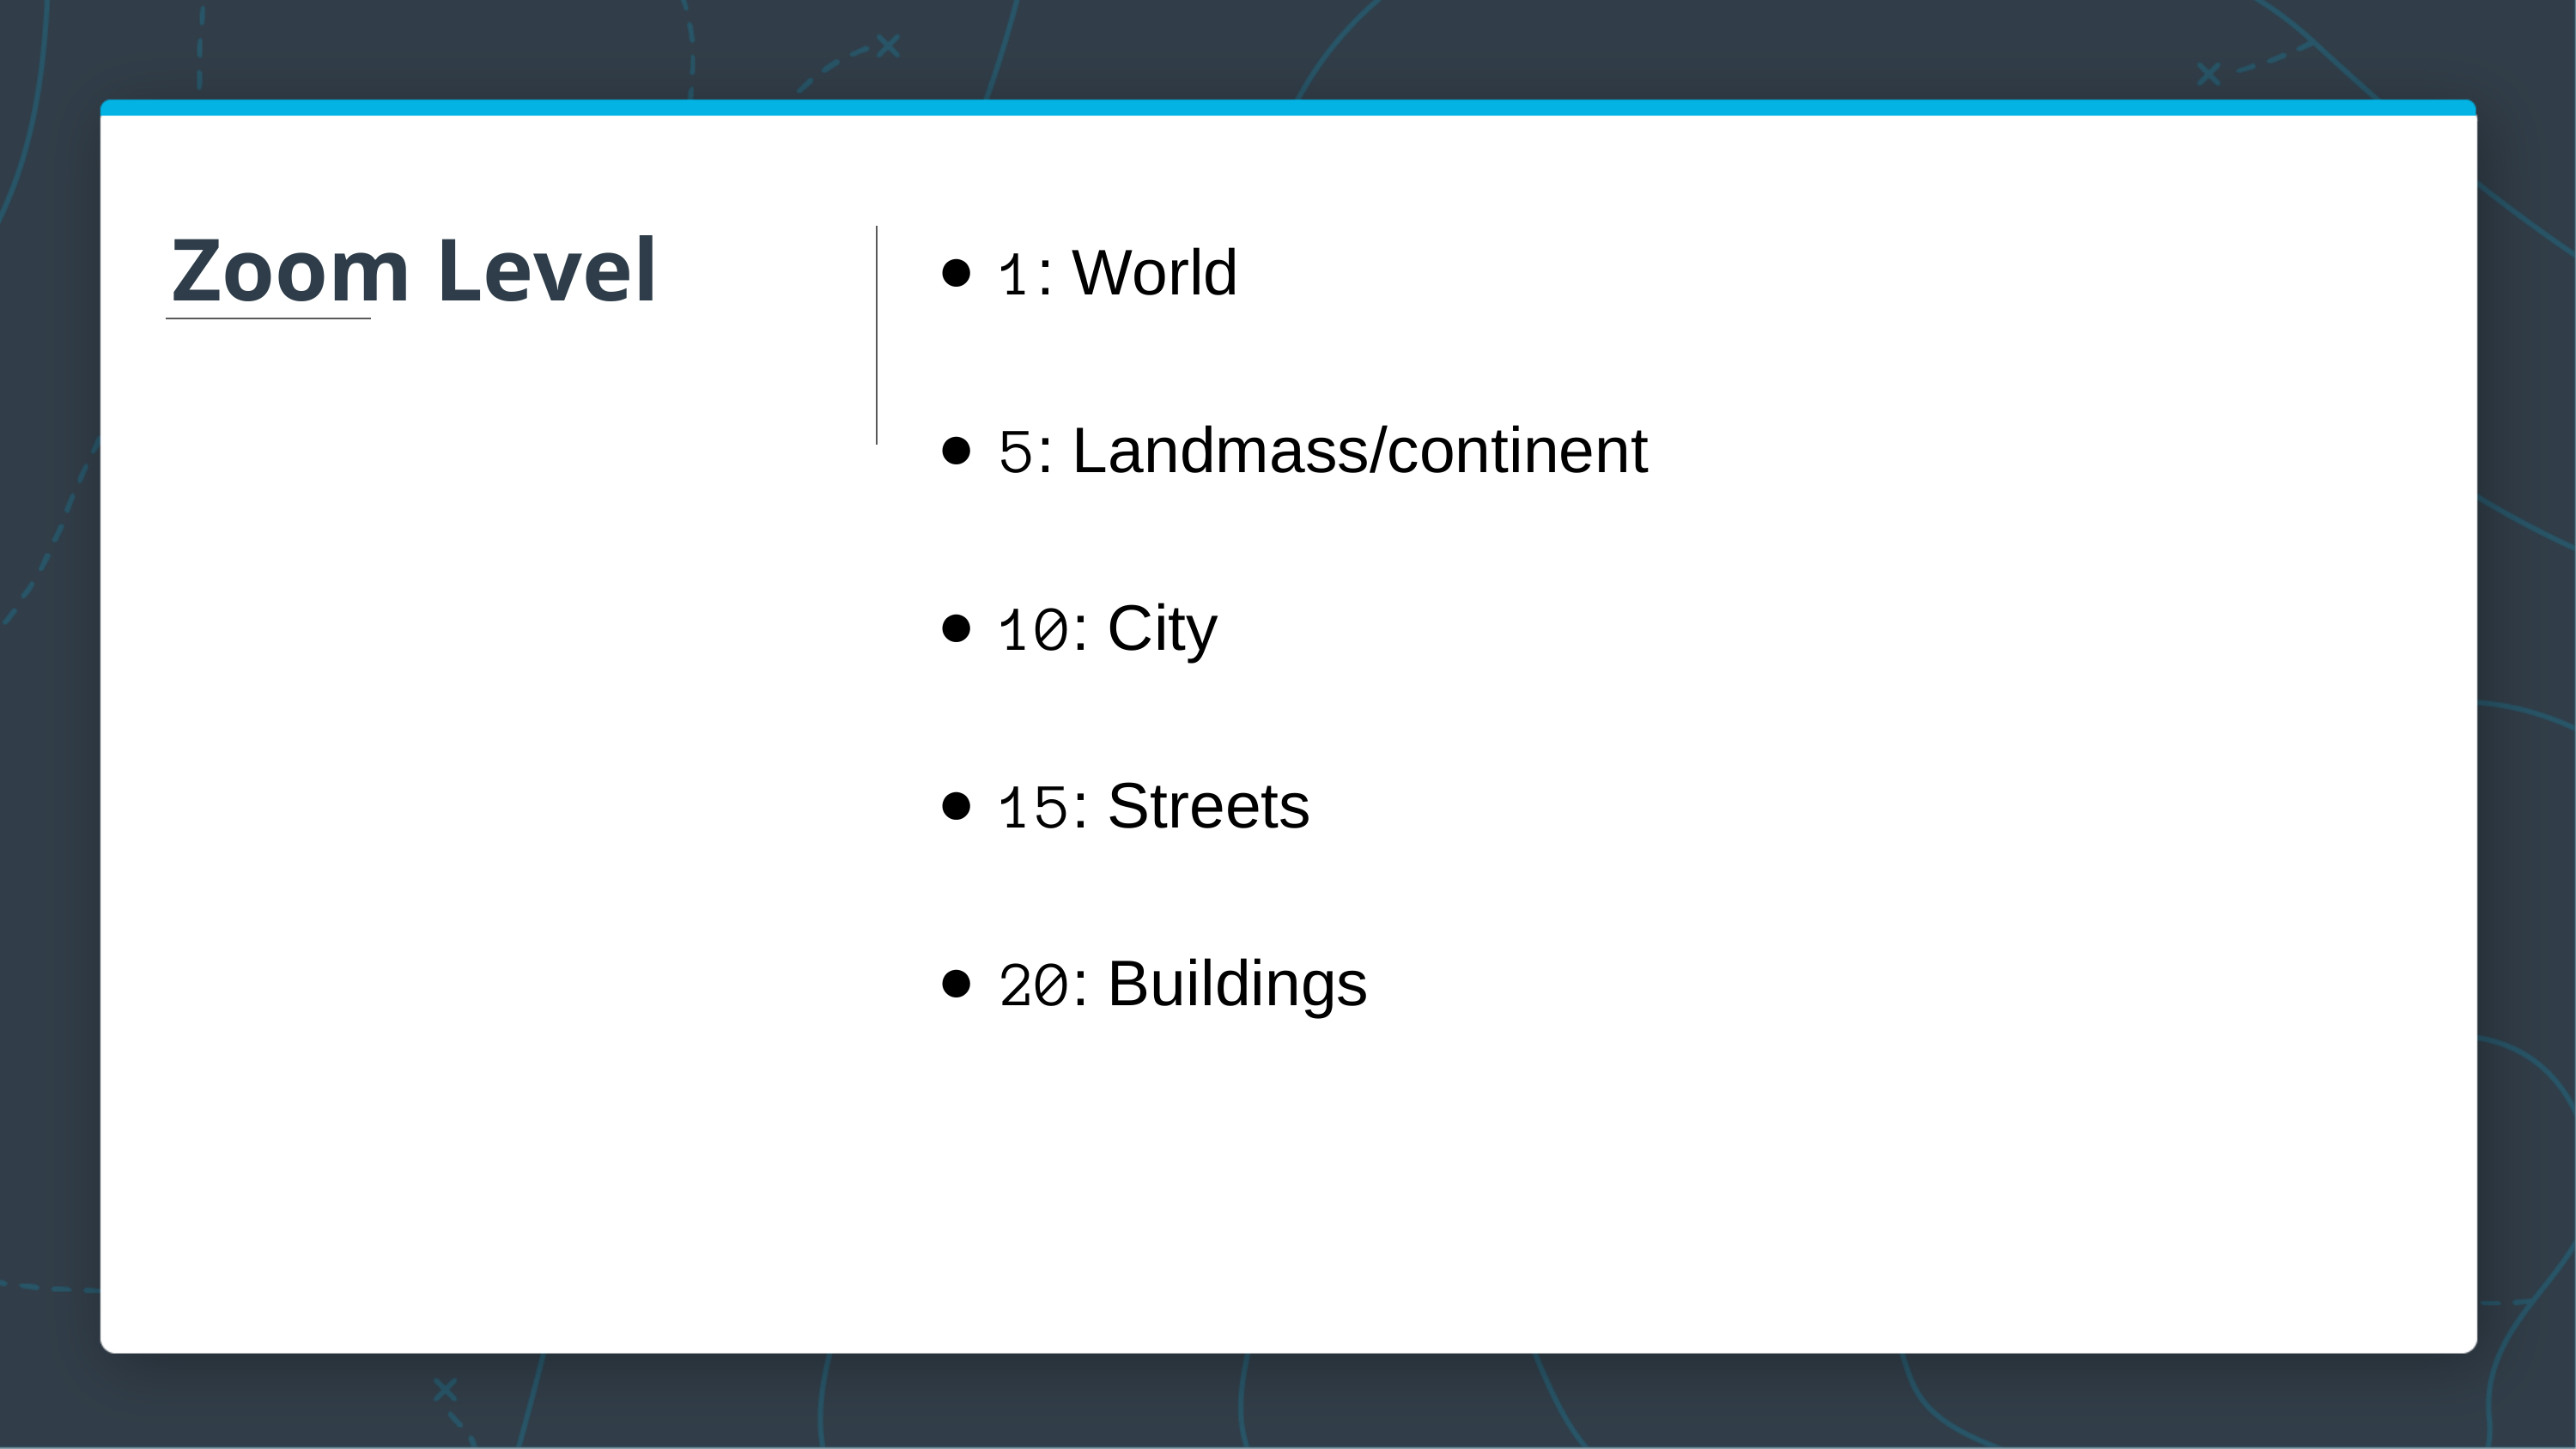

Zoom Level

1: World

5: Landmass/continent

10: City

15: Streets

20: Buildings